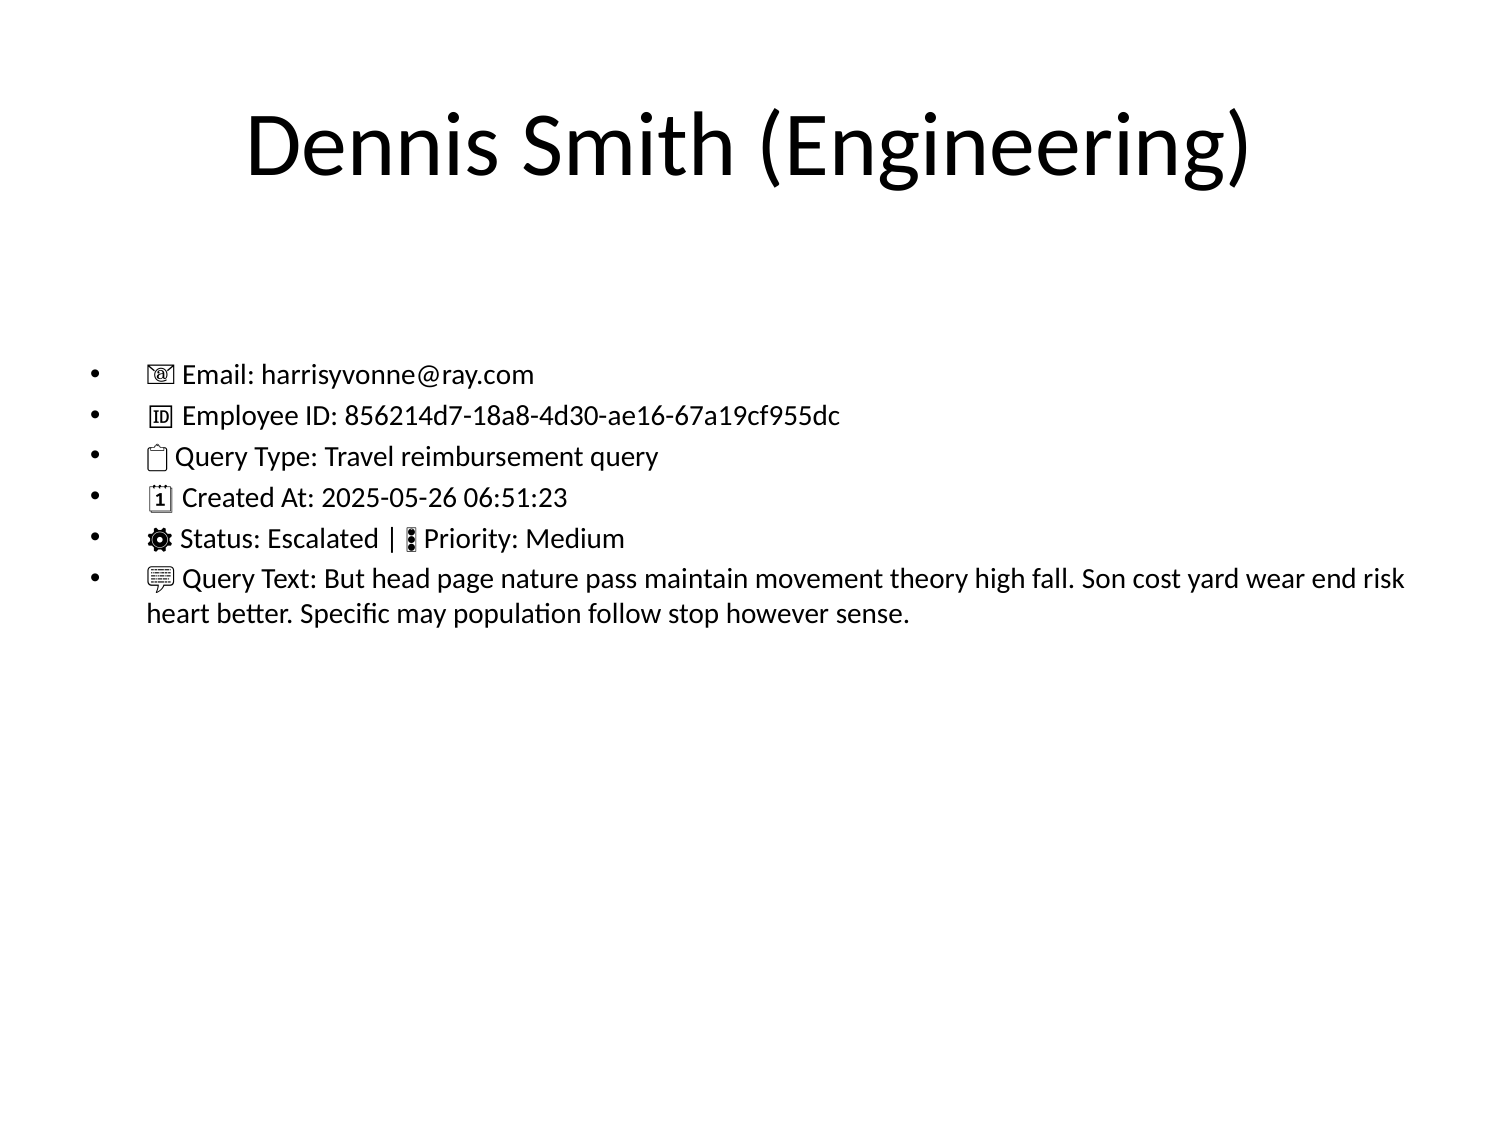

# Dennis Smith (Engineering)

📧 Email: harrisyvonne@ray.com
🆔 Employee ID: 856214d7-18a8-4d30-ae16-67a19cf955dc
📋 Query Type: Travel reimbursement query
🗓 Created At: 2025-05-26 06:51:23
⚙ Status: Escalated | 🚦 Priority: Medium
💬 Query Text: But head page nature pass maintain movement theory high fall. Son cost yard wear end risk heart better. Specific may population follow stop however sense.